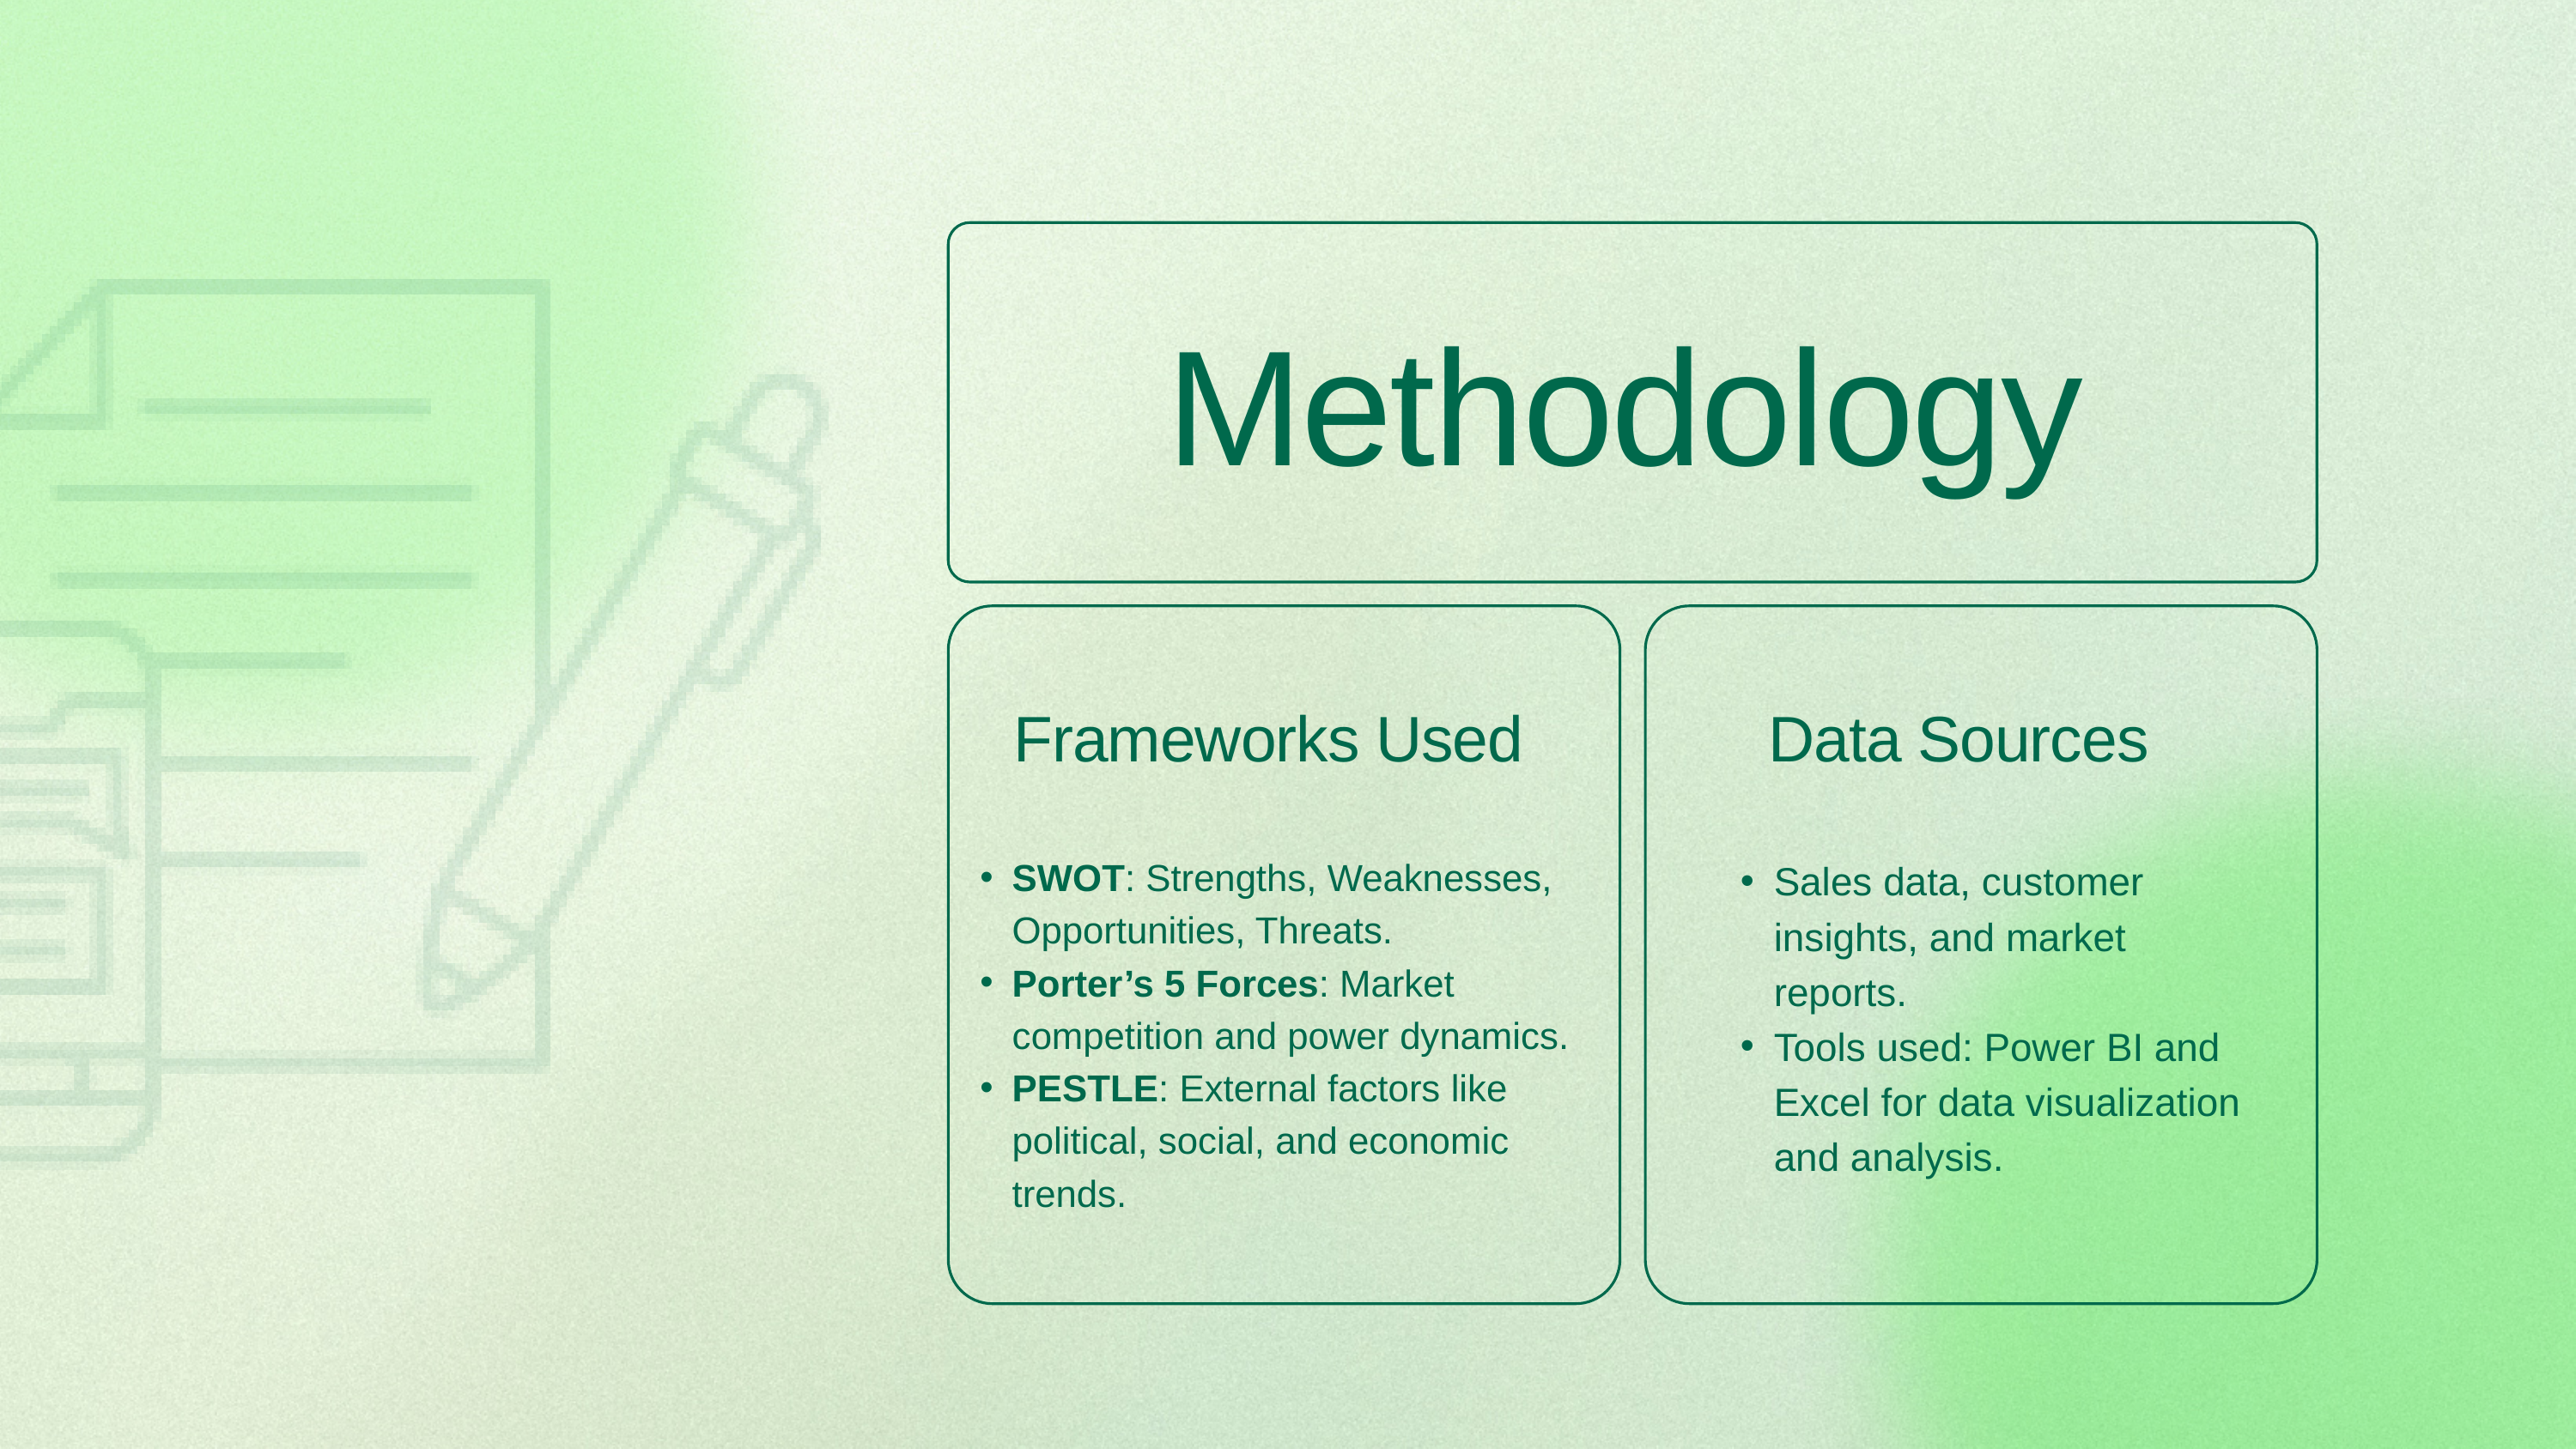

Methodology

Frameworks Used
Data Sources

SWOT: Strengths, Weaknesses, Opportunities, Threats.
Porter’s 5 Forces: Market competition and power dynamics.
PESTLE: External factors like political, social, and economic trends.

Sales data, customer insights, and market reports.
Tools used: Power BI and Excel for data visualization and analysis.